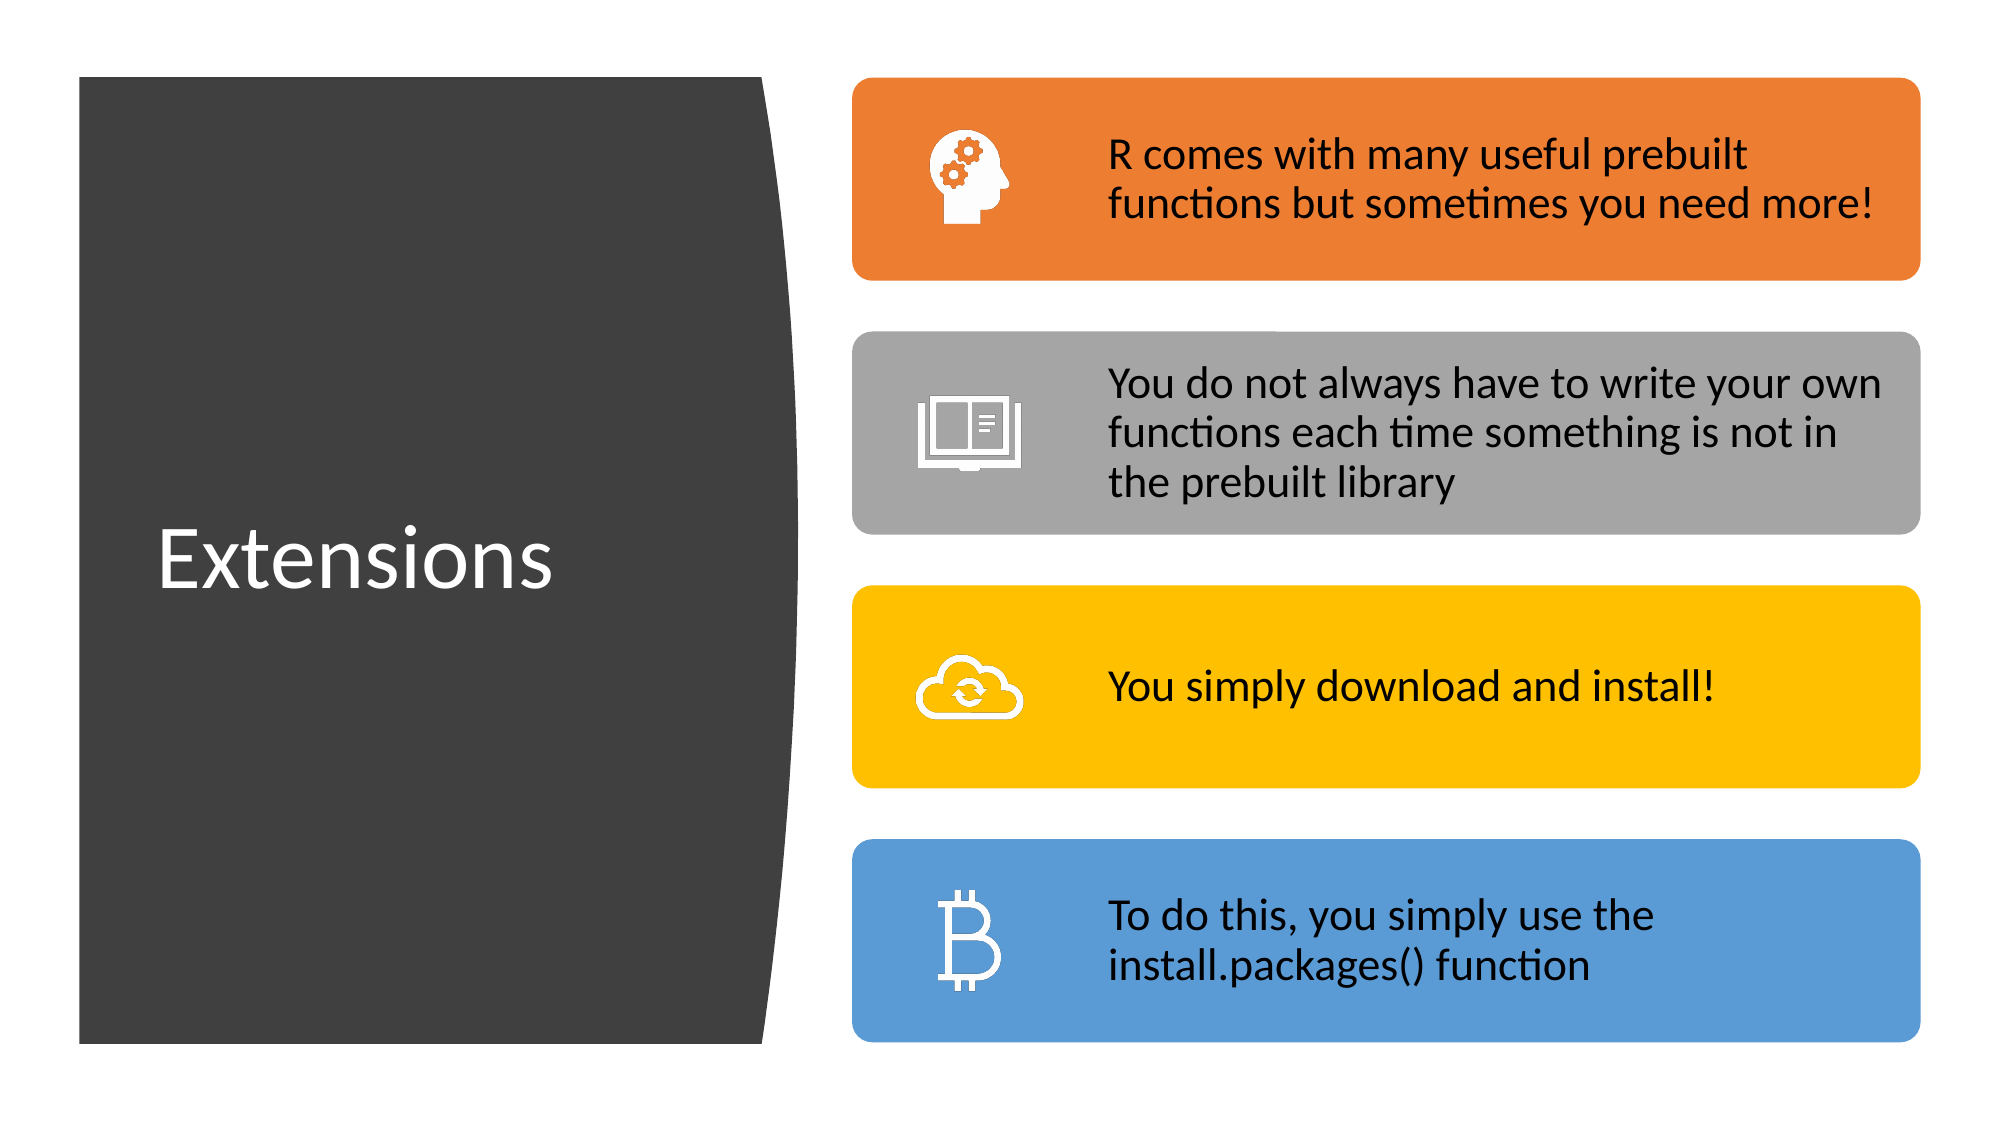

R comes with many useful prebuilt functions but sometimes you need more!
You do not always have to write your own functions each time something is not in the prebuilt library
You simply download and install!
To do this, you simply use the install.packages() function

# Extensions